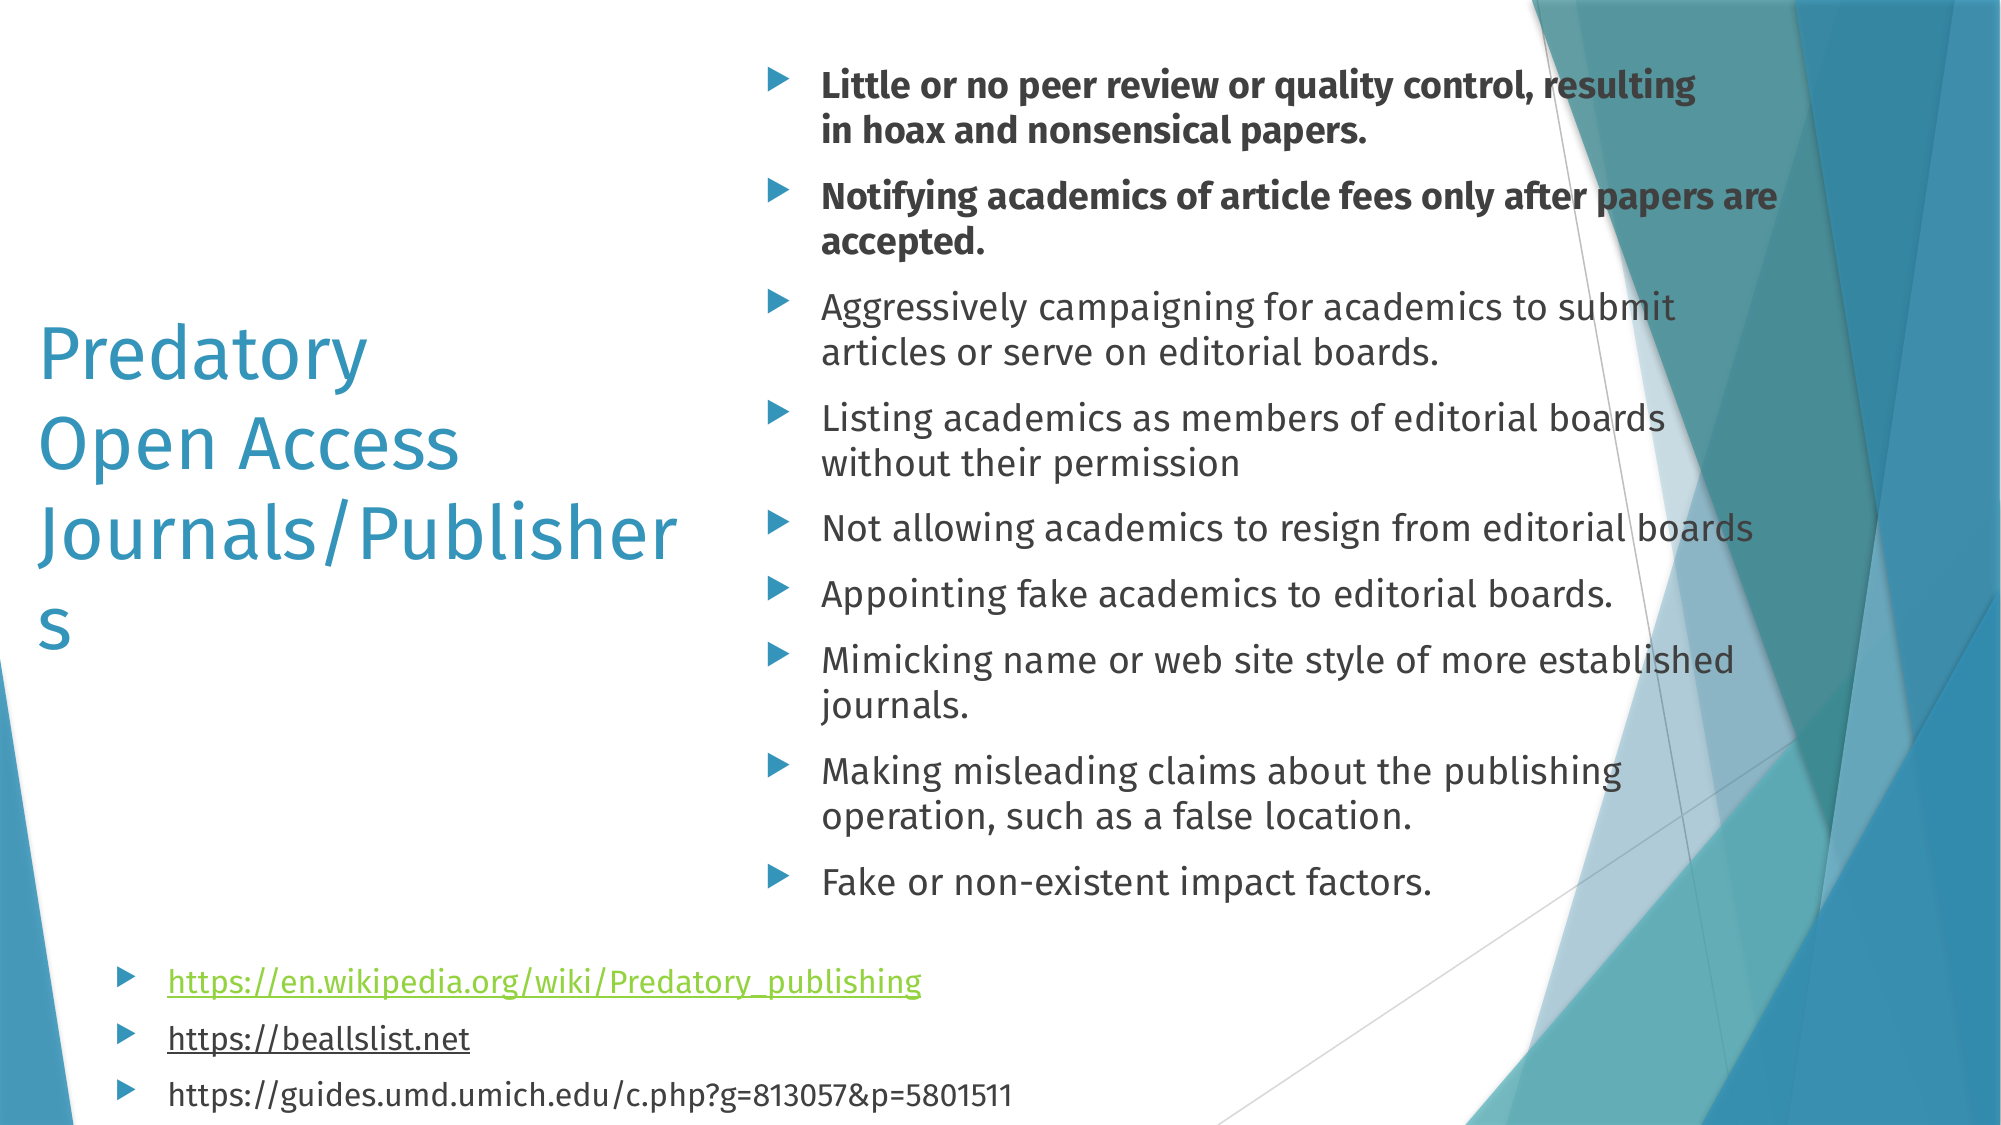

Little or no peer review or quality control, resulting in hoax and nonsensical papers.
Notifying academics of article fees only after papers are accepted.
Aggressively campaigning for academics to submit articles or serve on editorial boards.
Listing academics as members of editorial boards without their permission
Not allowing academics to resign from editorial boards
Appointing fake academics to editorial boards.
Mimicking name or web site style of more established journals.
Making misleading claims about the publishing operation, such as a false location.
Fake or non-existent impact factors.

# Predatory Open Access Journals/Publishers
https://en.wikipedia.org/wiki/Predatory_publishing
https://beallslist.net
https://guides.umd.umich.edu/c.php?g=813057&p=5801511